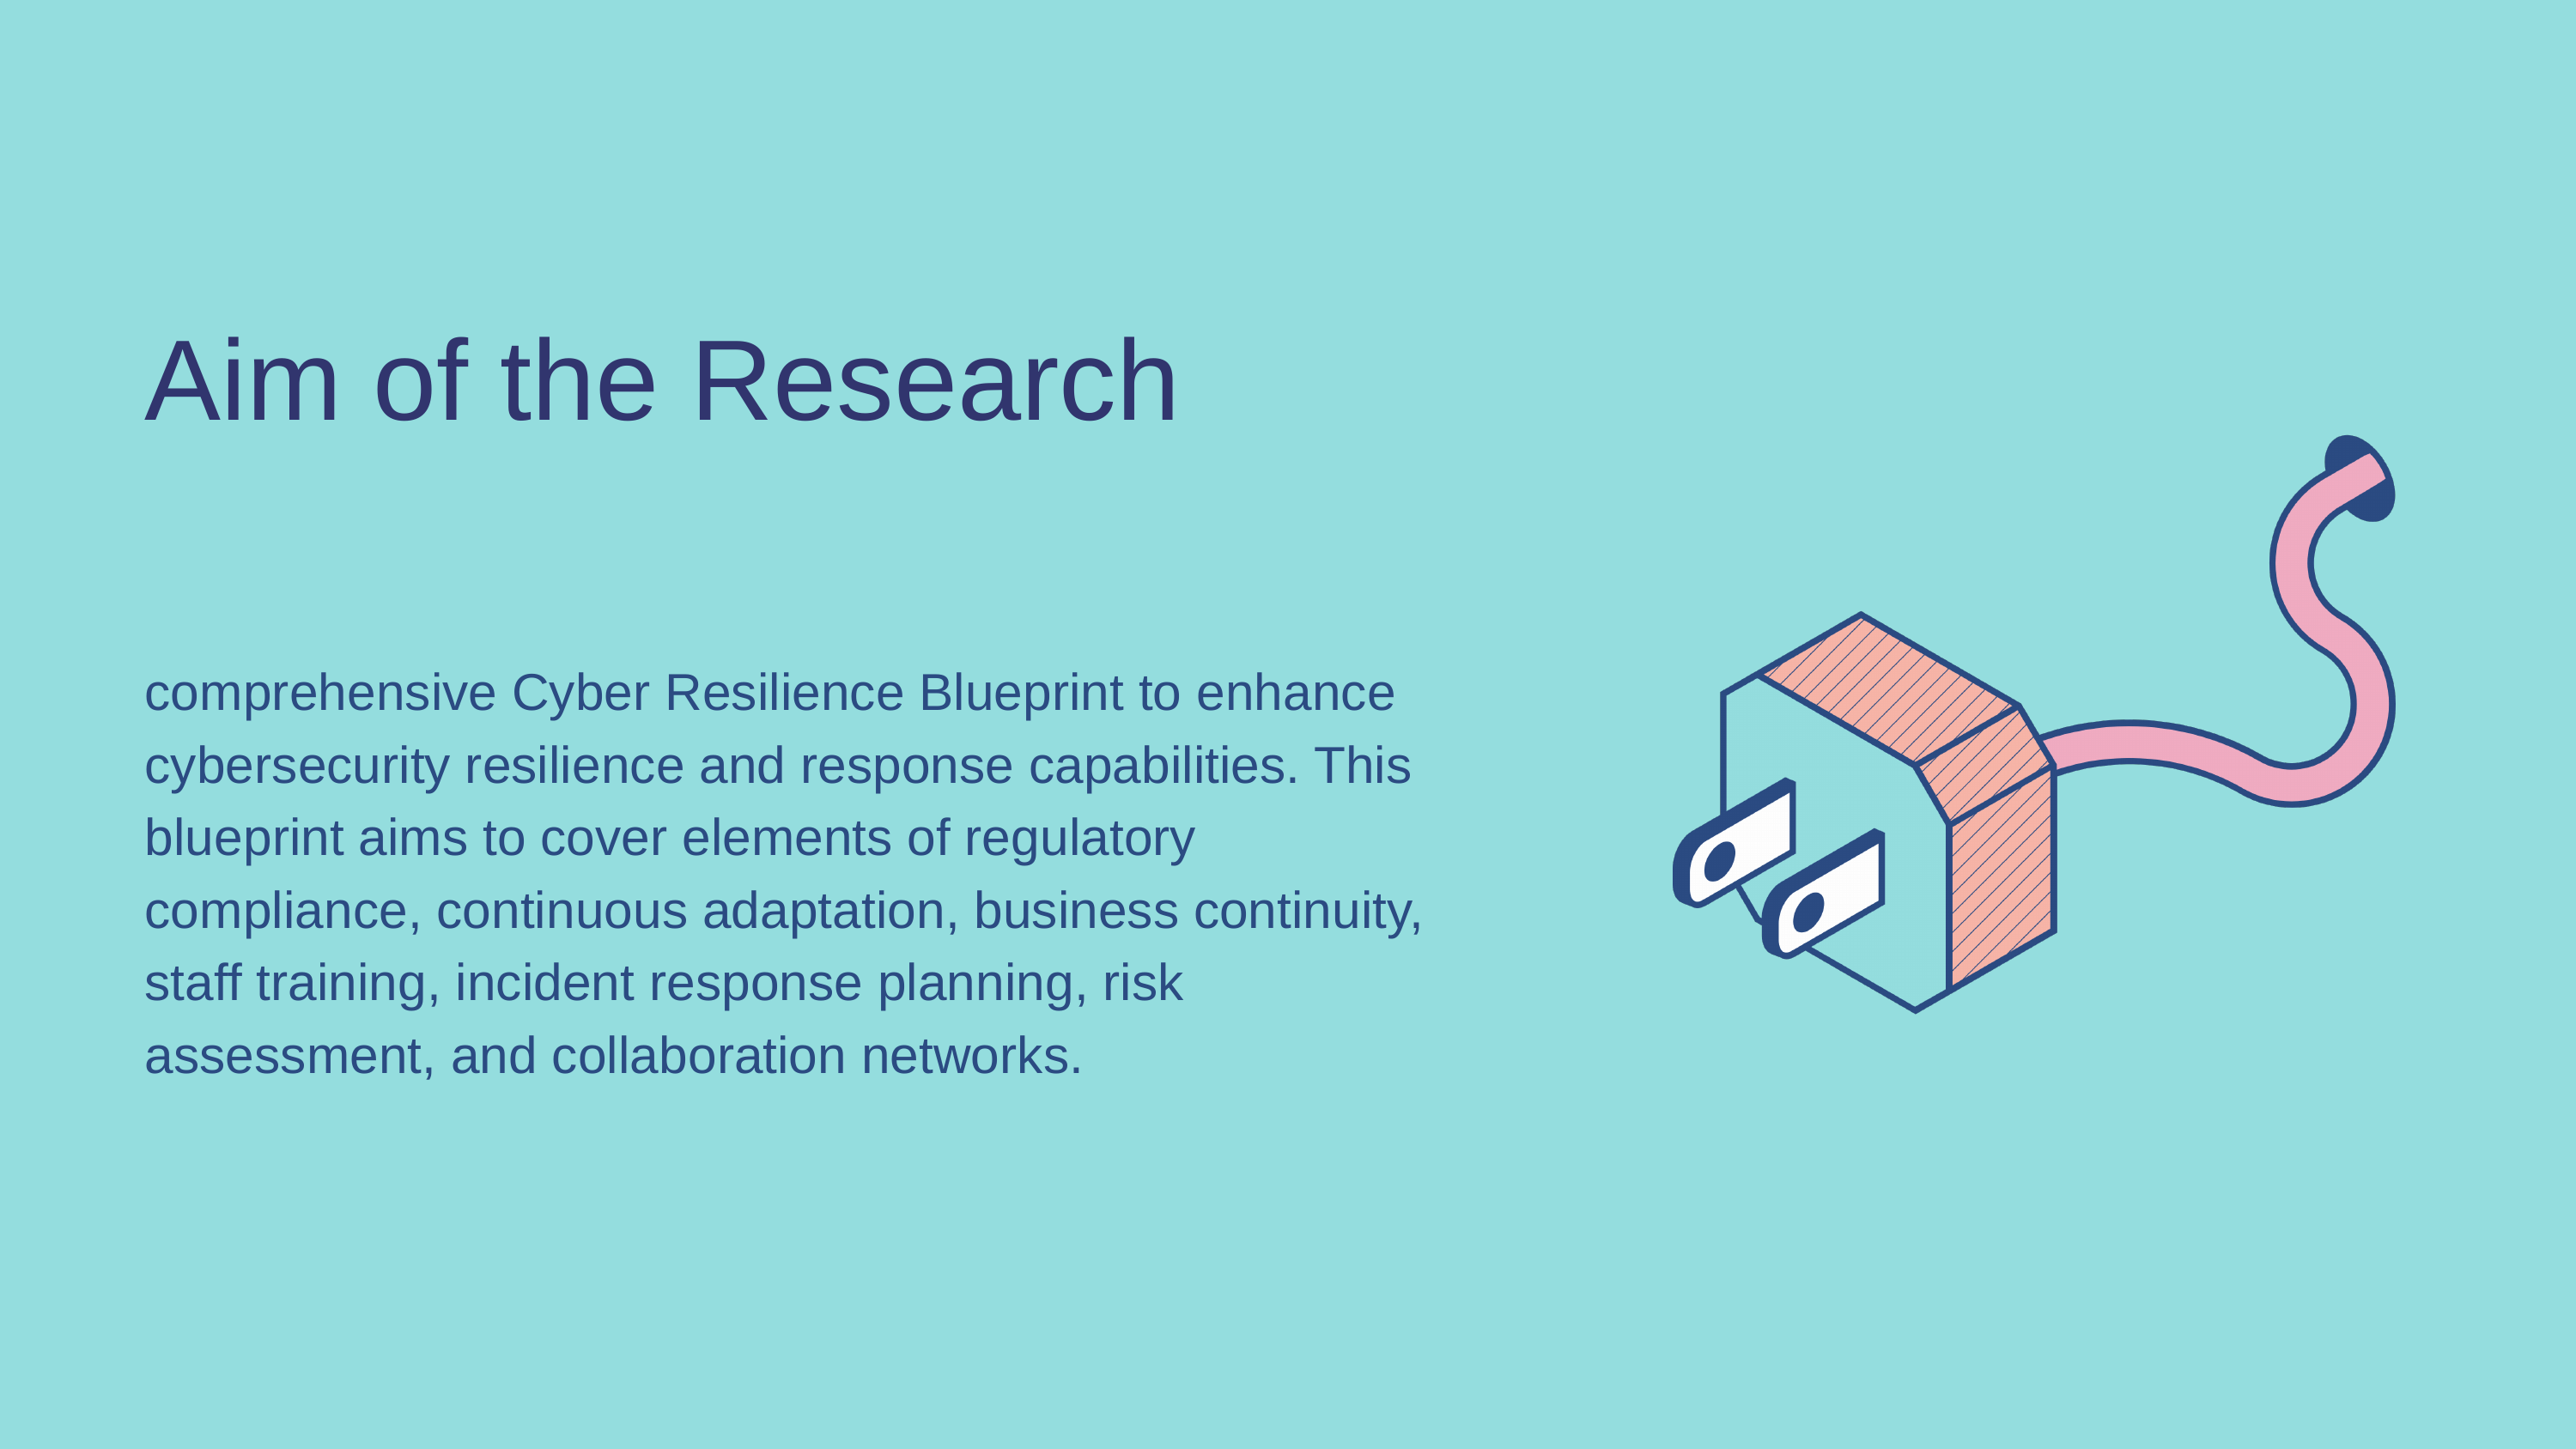

Aim of the Research

comprehensive Cyber Resilience Blueprint to enhance cybersecurity resilience and response capabilities. This blueprint aims to cover elements of regulatory compliance, continuous adaptation, business continuity, staff training, incident response planning, risk assessment, and collaboration networks.